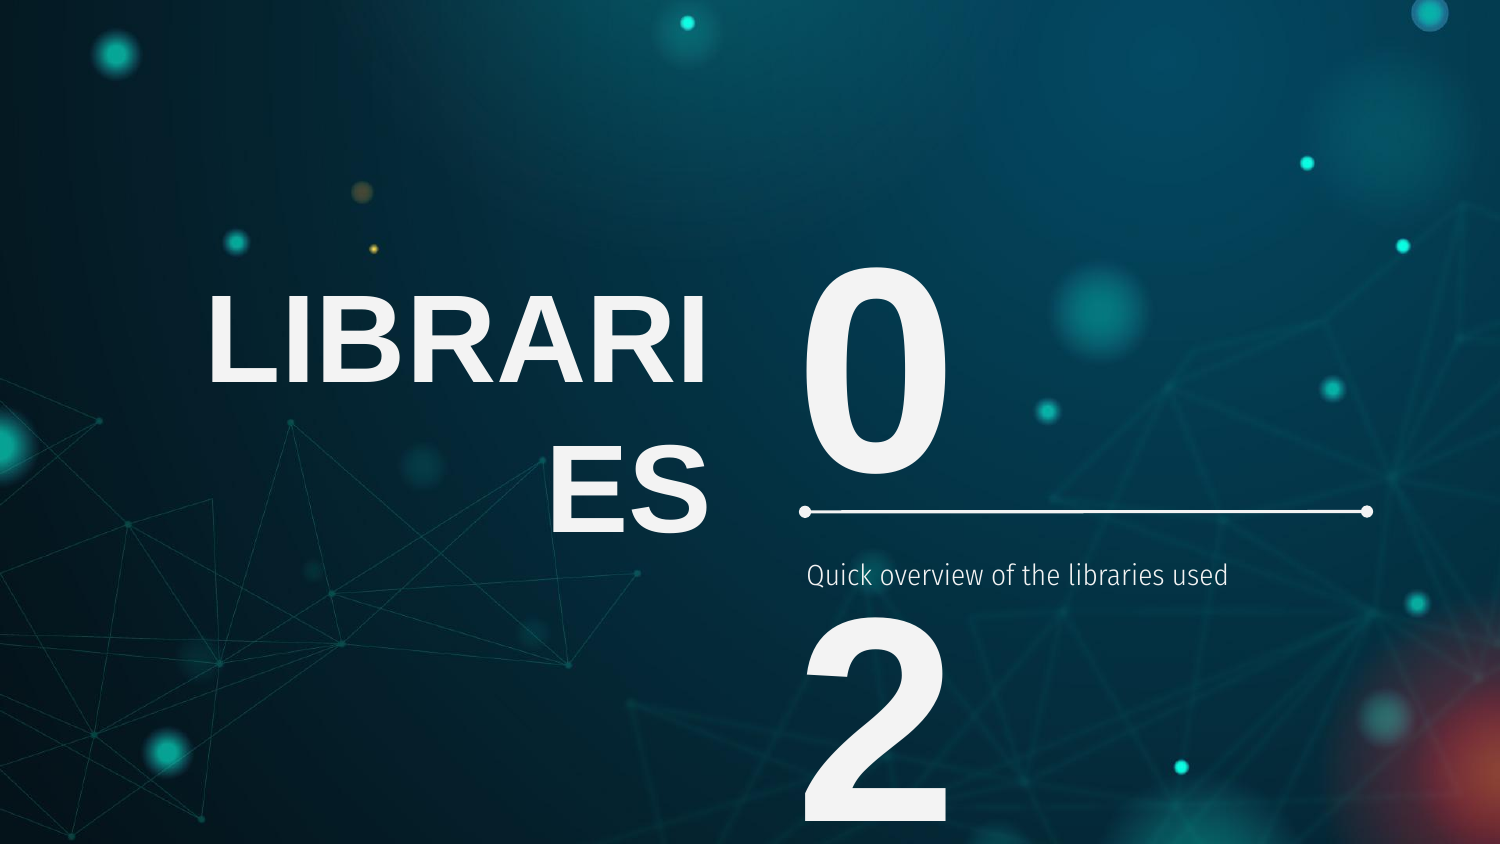

02
# LIBRARIES
Quick overview of the libraries used